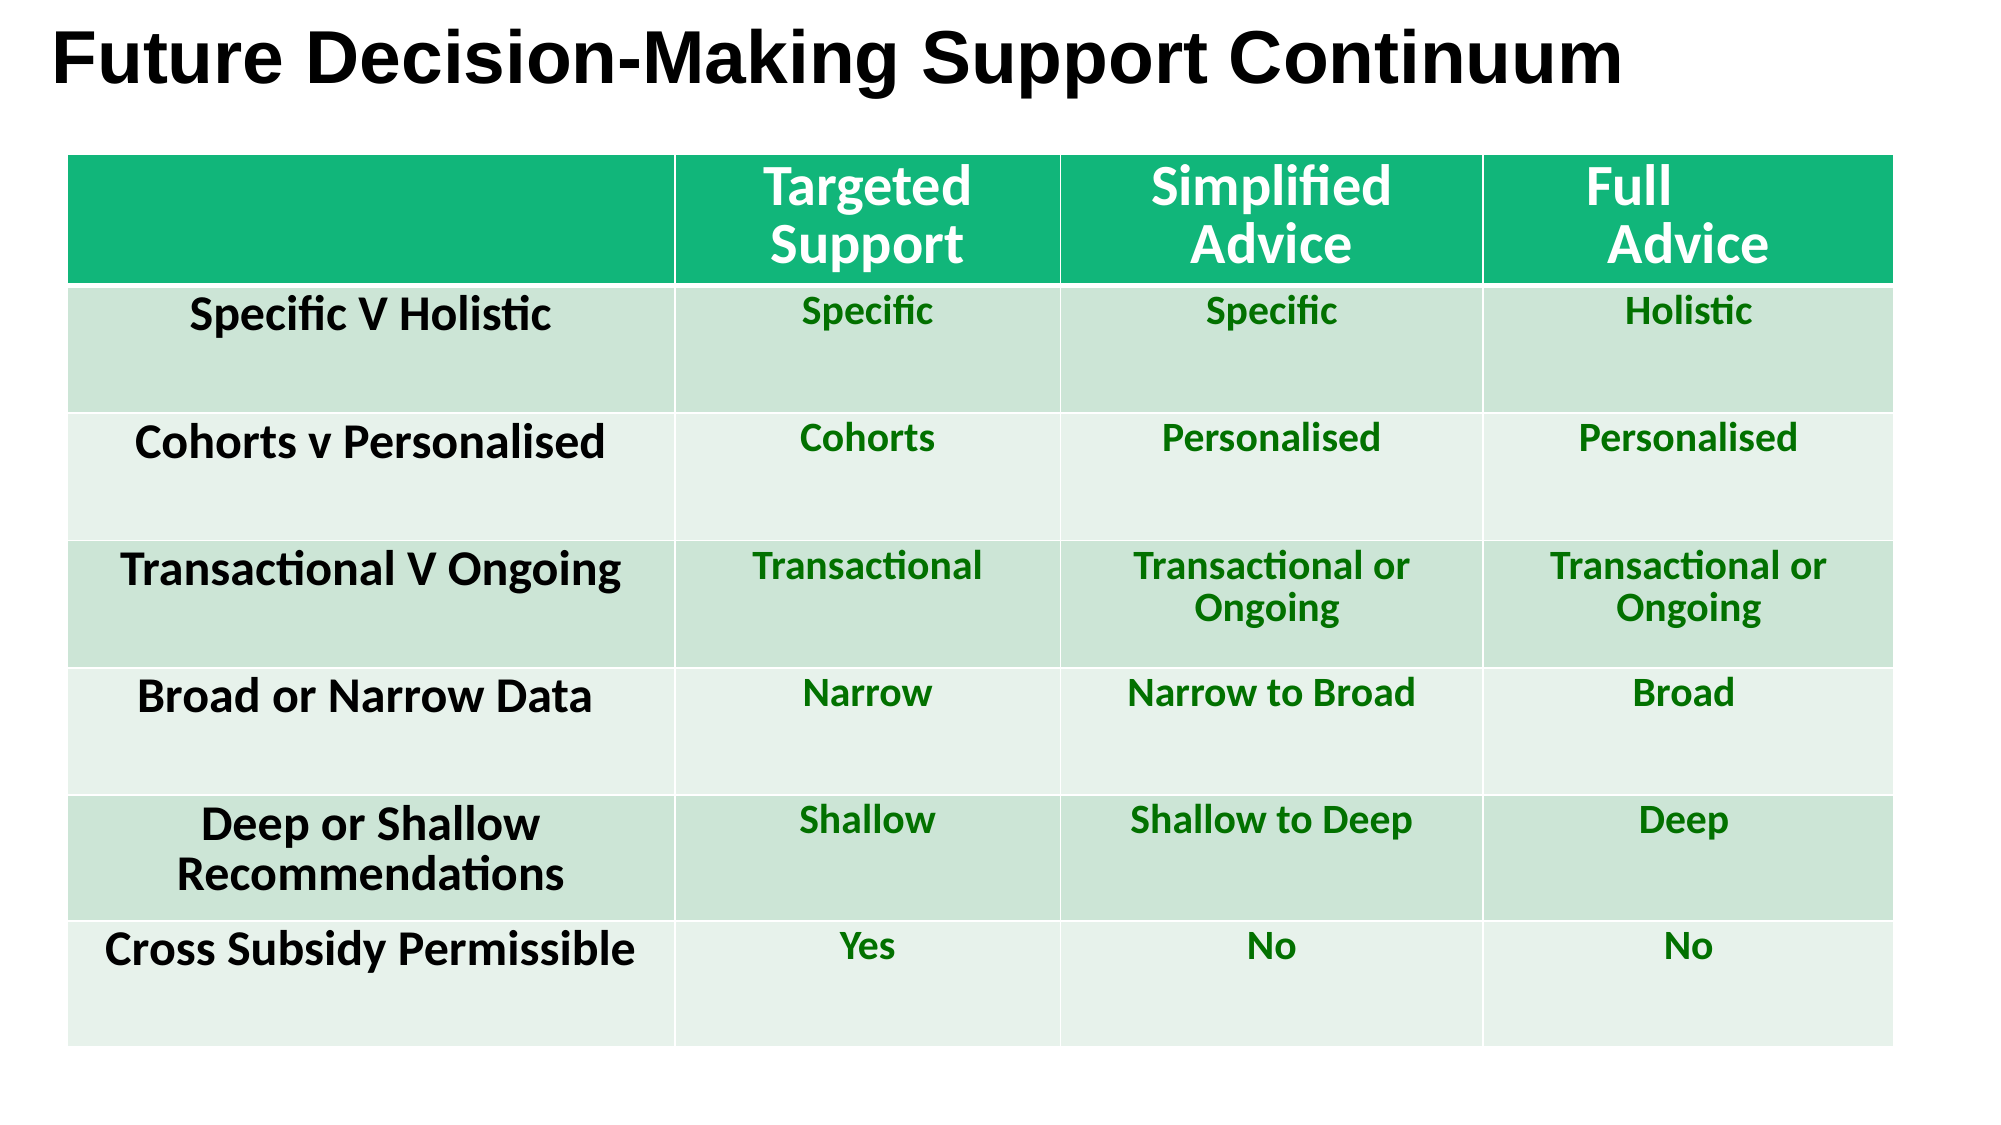

# Future Decision-Making Support Continuum
|  | Targeted Support | Simplified Advice | Full Advice |
| --- | --- | --- | --- |
| Specific V Holistic | Specific | Specific | Holistic |
| Cohorts v Personalised | Cohorts | Personalised | Personalised |
| Transactional V Ongoing | Transactional | Transactional or Ongoing | Transactional or Ongoing |
| Broad or Narrow Data | Narrow | Narrow to Broad | Broad |
| Deep or Shallow Recommendations | Shallow | Shallow to Deep | Deep |
| Cross Subsidy Permissible | Yes | No | No |